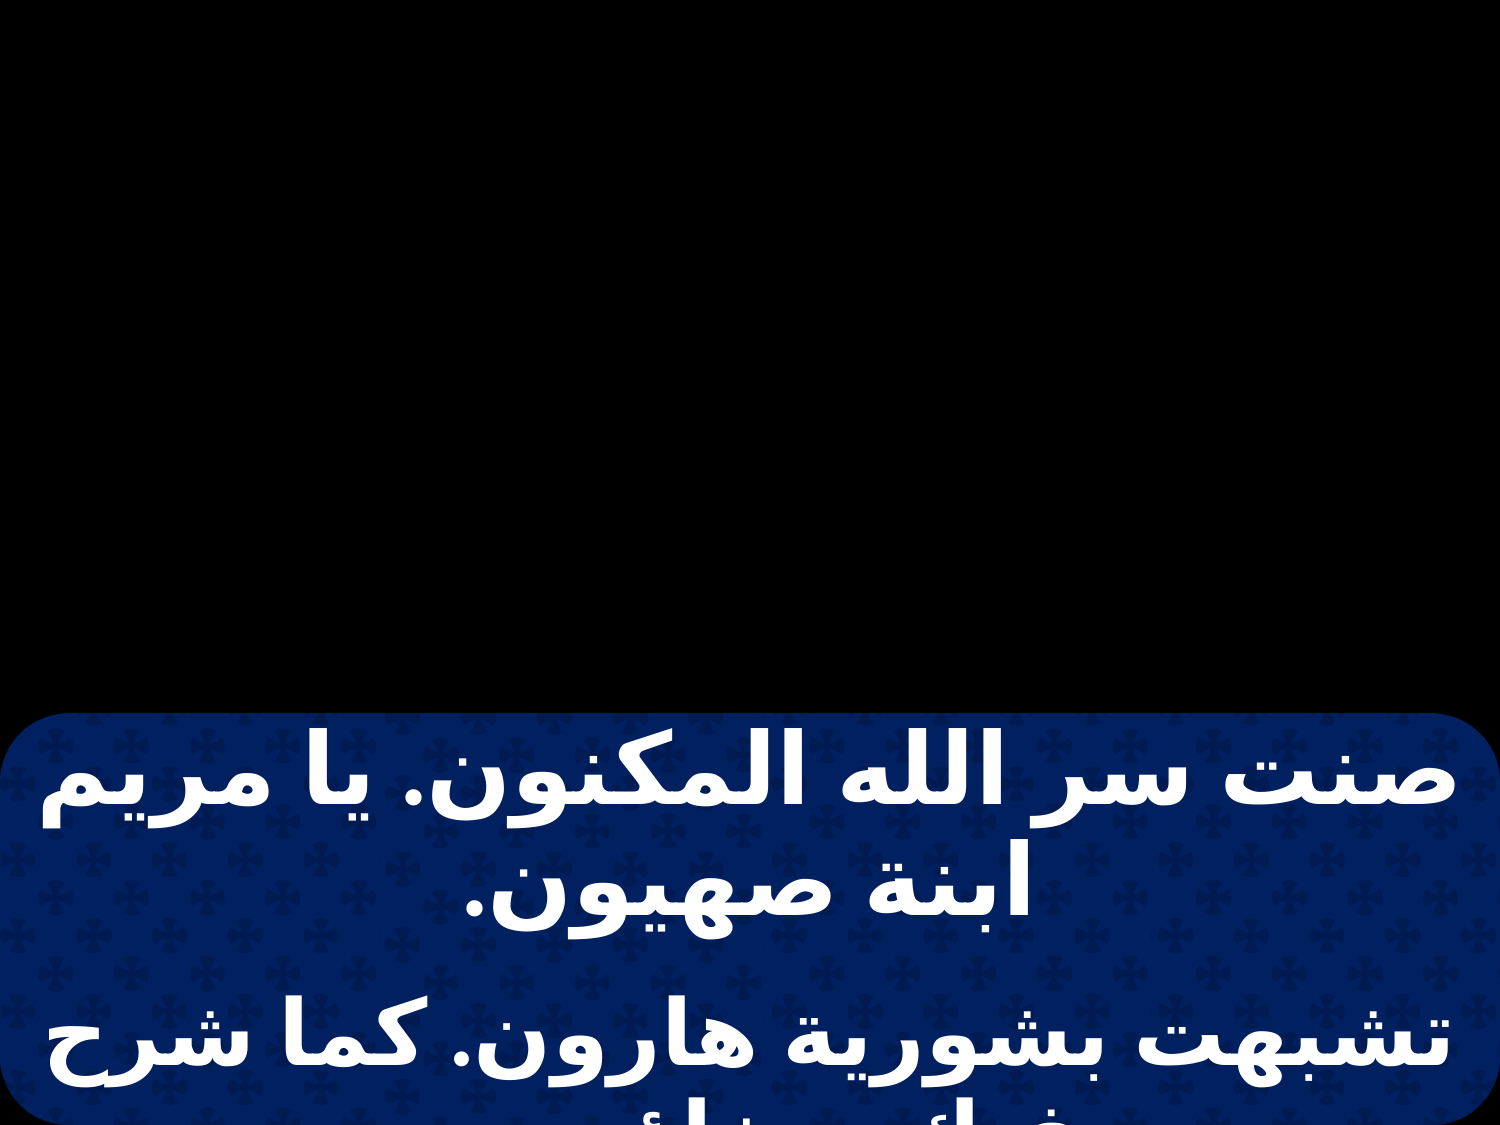

| صنت سر الله المكنون. يا مريم ابنة صهيون. |
| --- |
|  |
| تشبهت بشورية هارون. كما شرح فيك ميخاؤوس. |